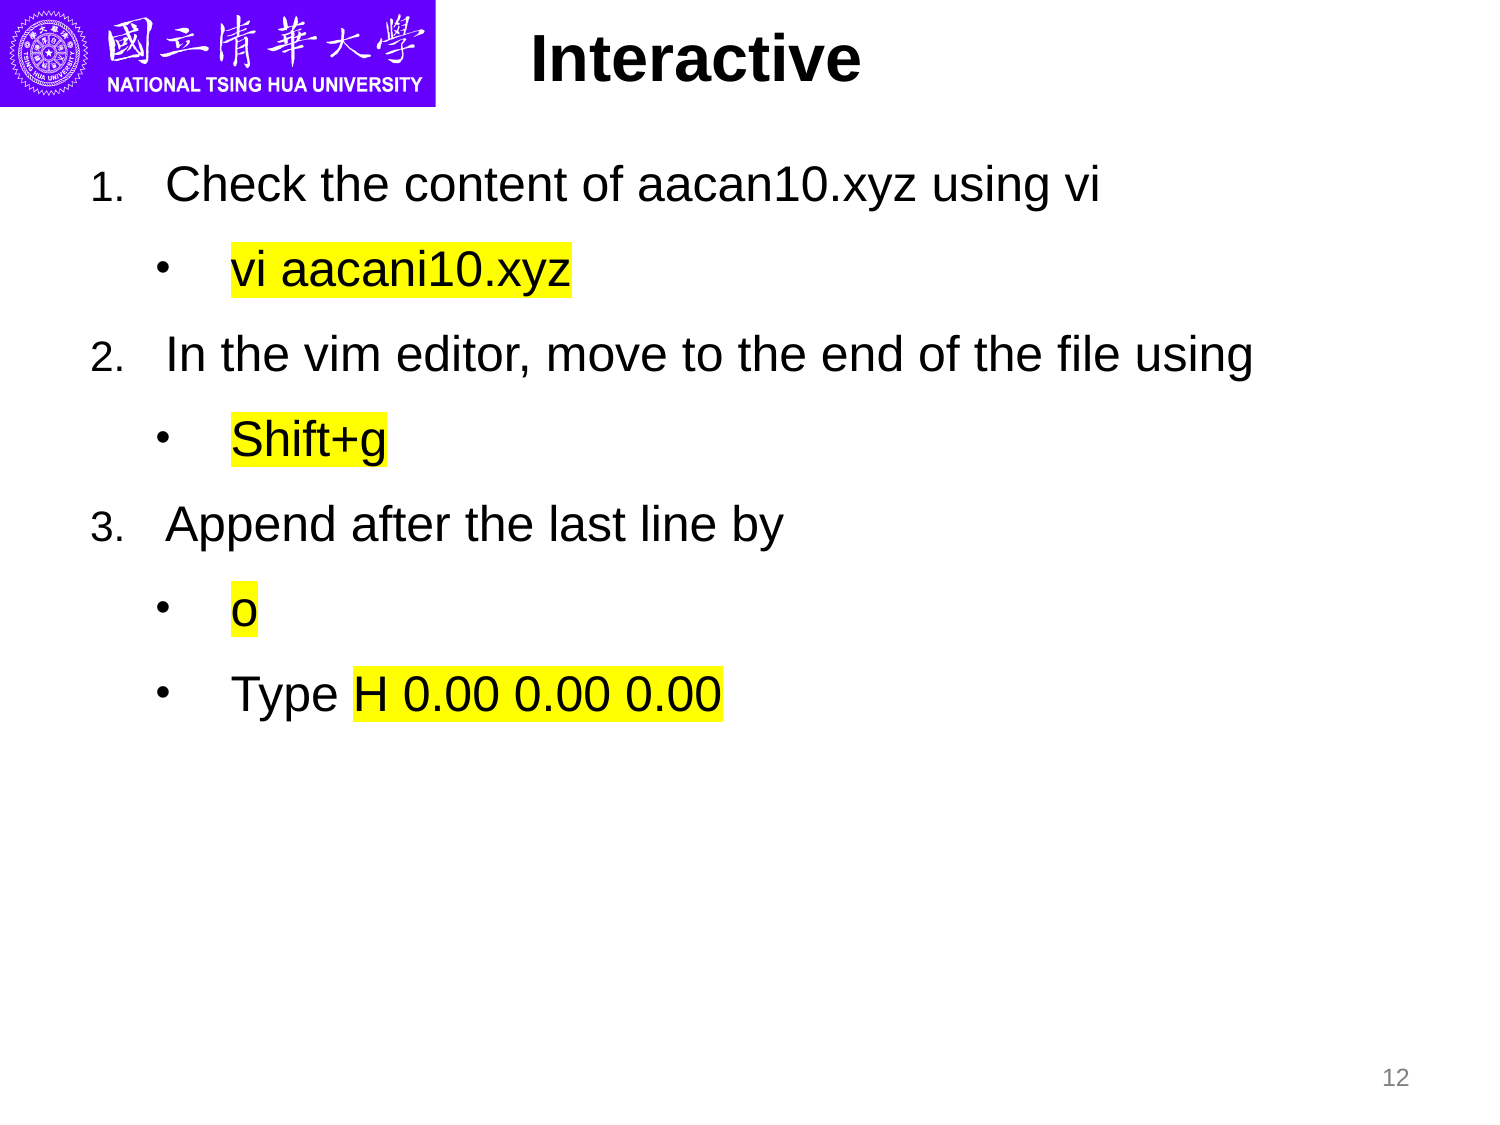

# Interactive
Check the content of aacan10.xyz using vi
vi aacani10.xyz
In the vim editor, move to the end of the file using
Shift+g
Append after the last line by
o
Type H 0.00 0.00 0.00

12